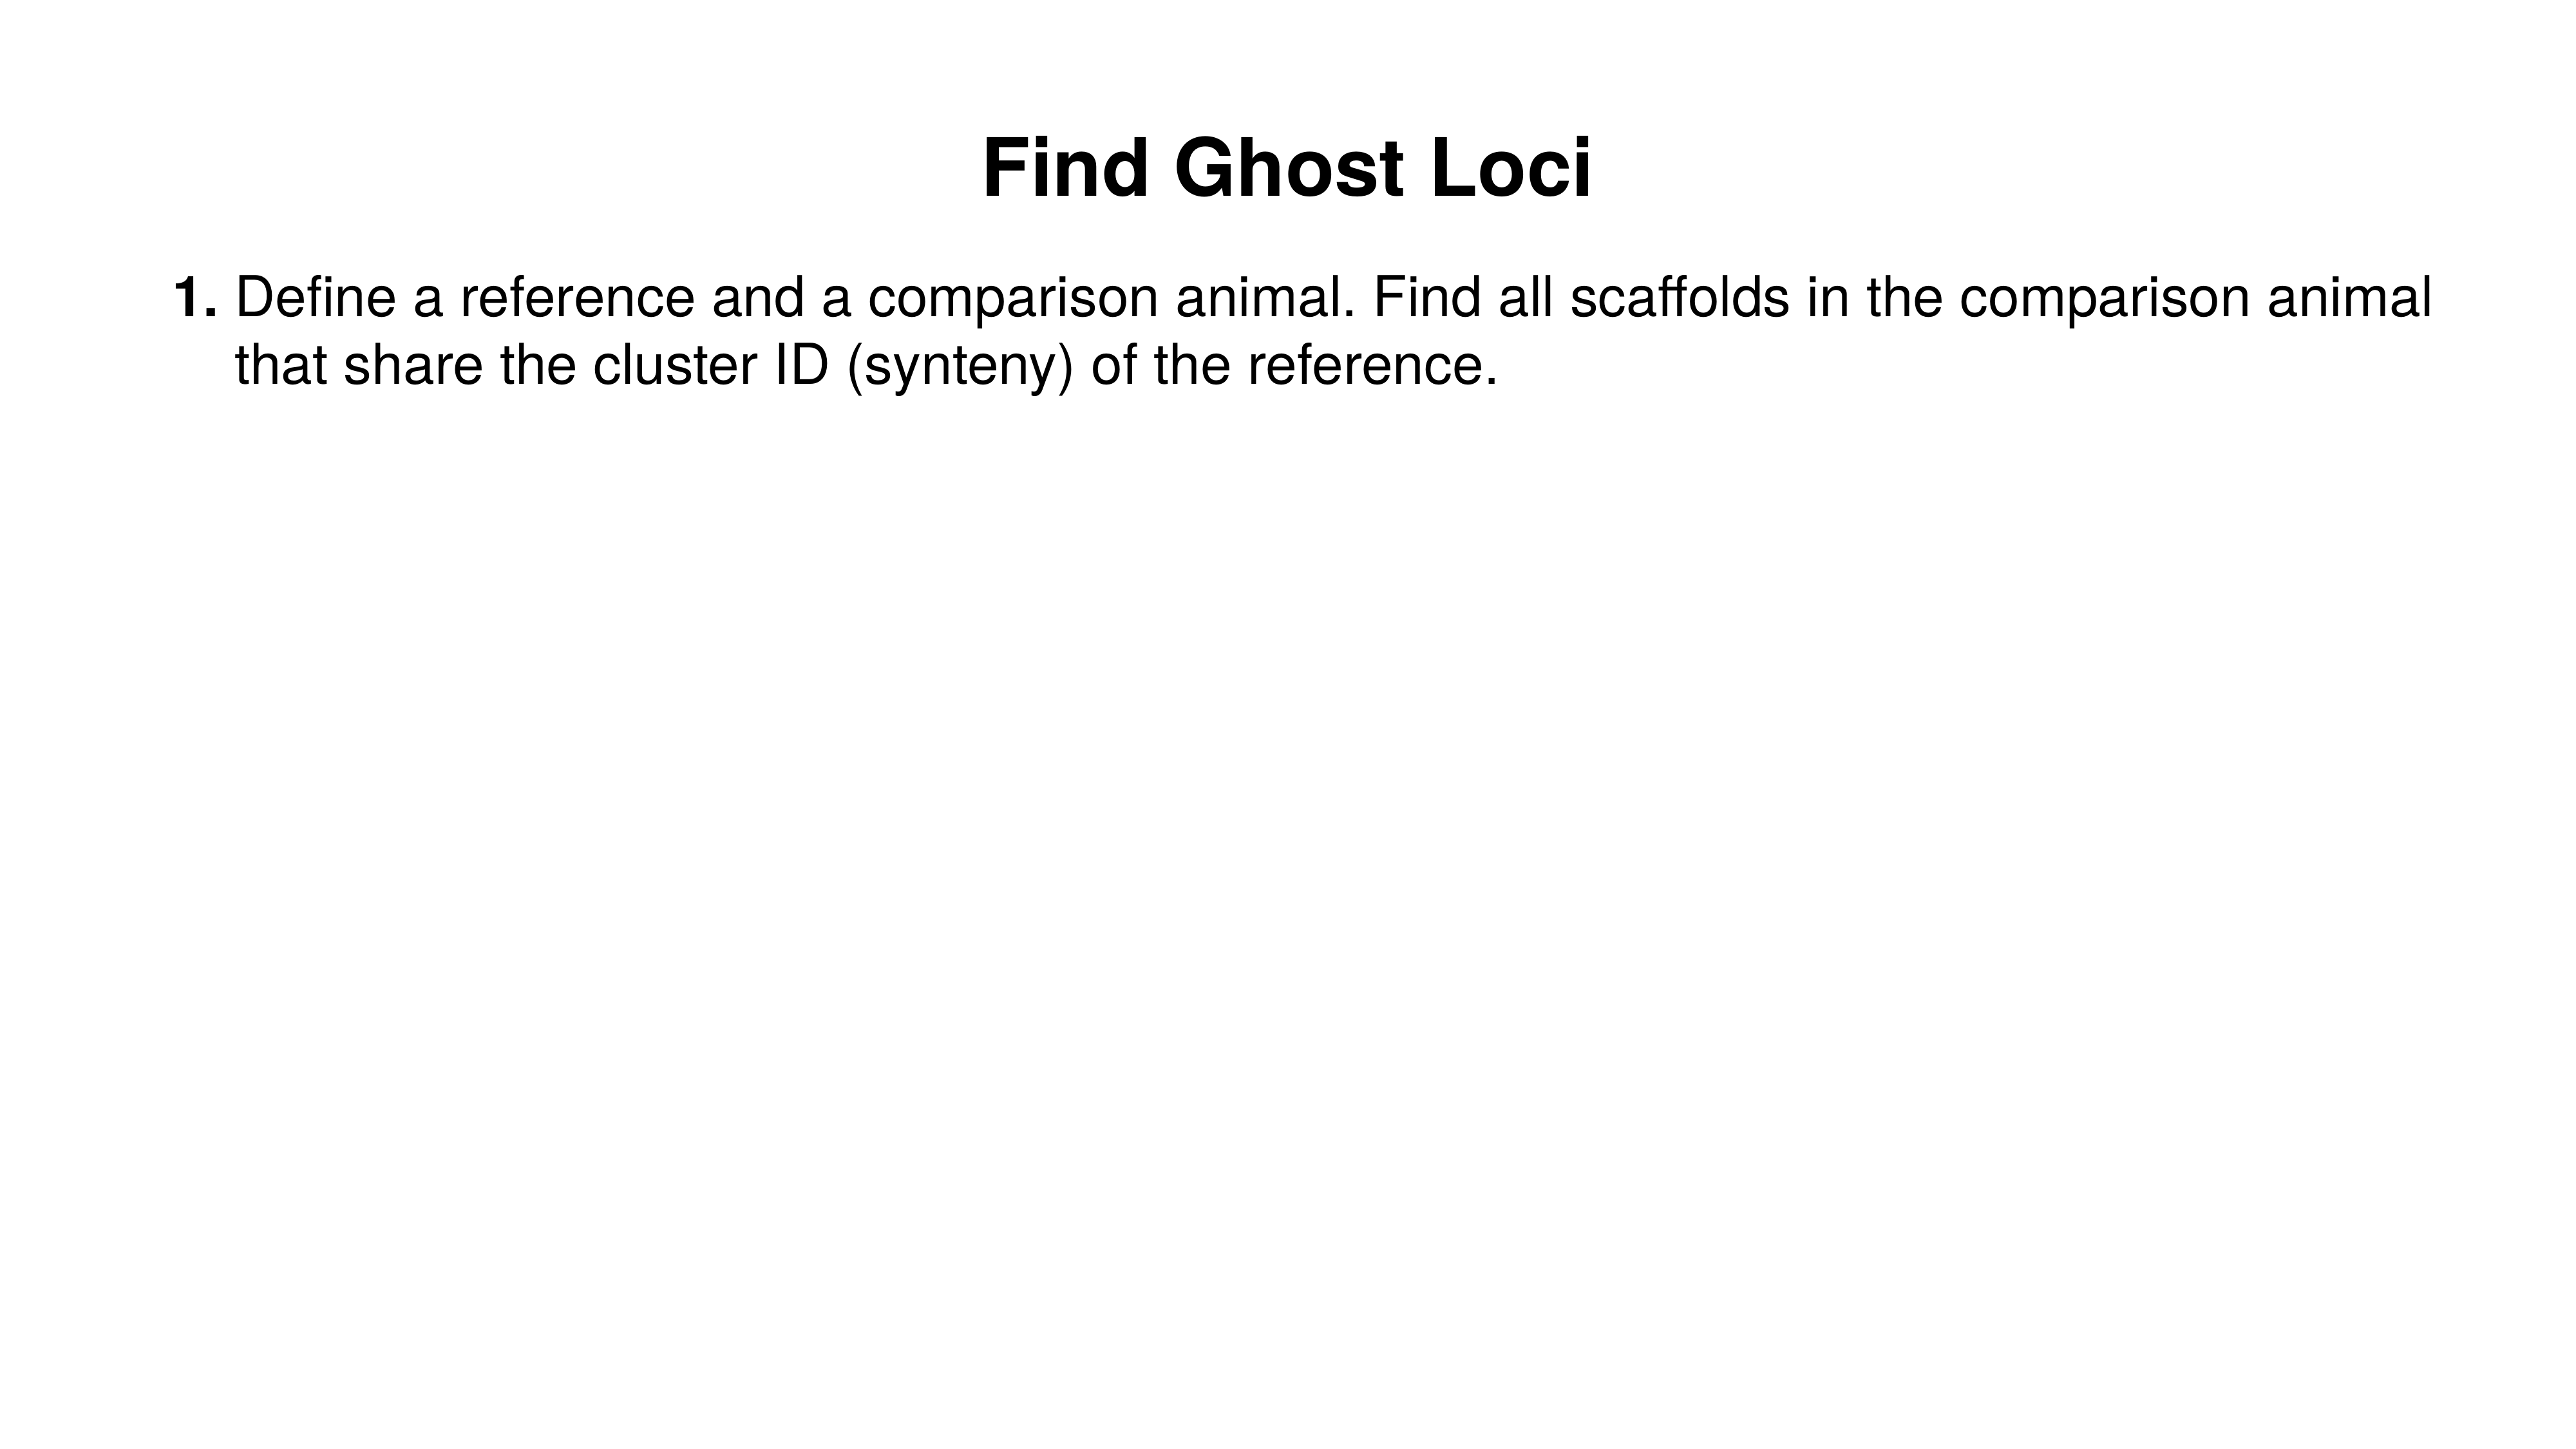

Find Ghost Loci
1. Define a reference and a comparison animal. Find all scaffolds in the comparison animal
    that share the cluster ID (synteny) of the reference.